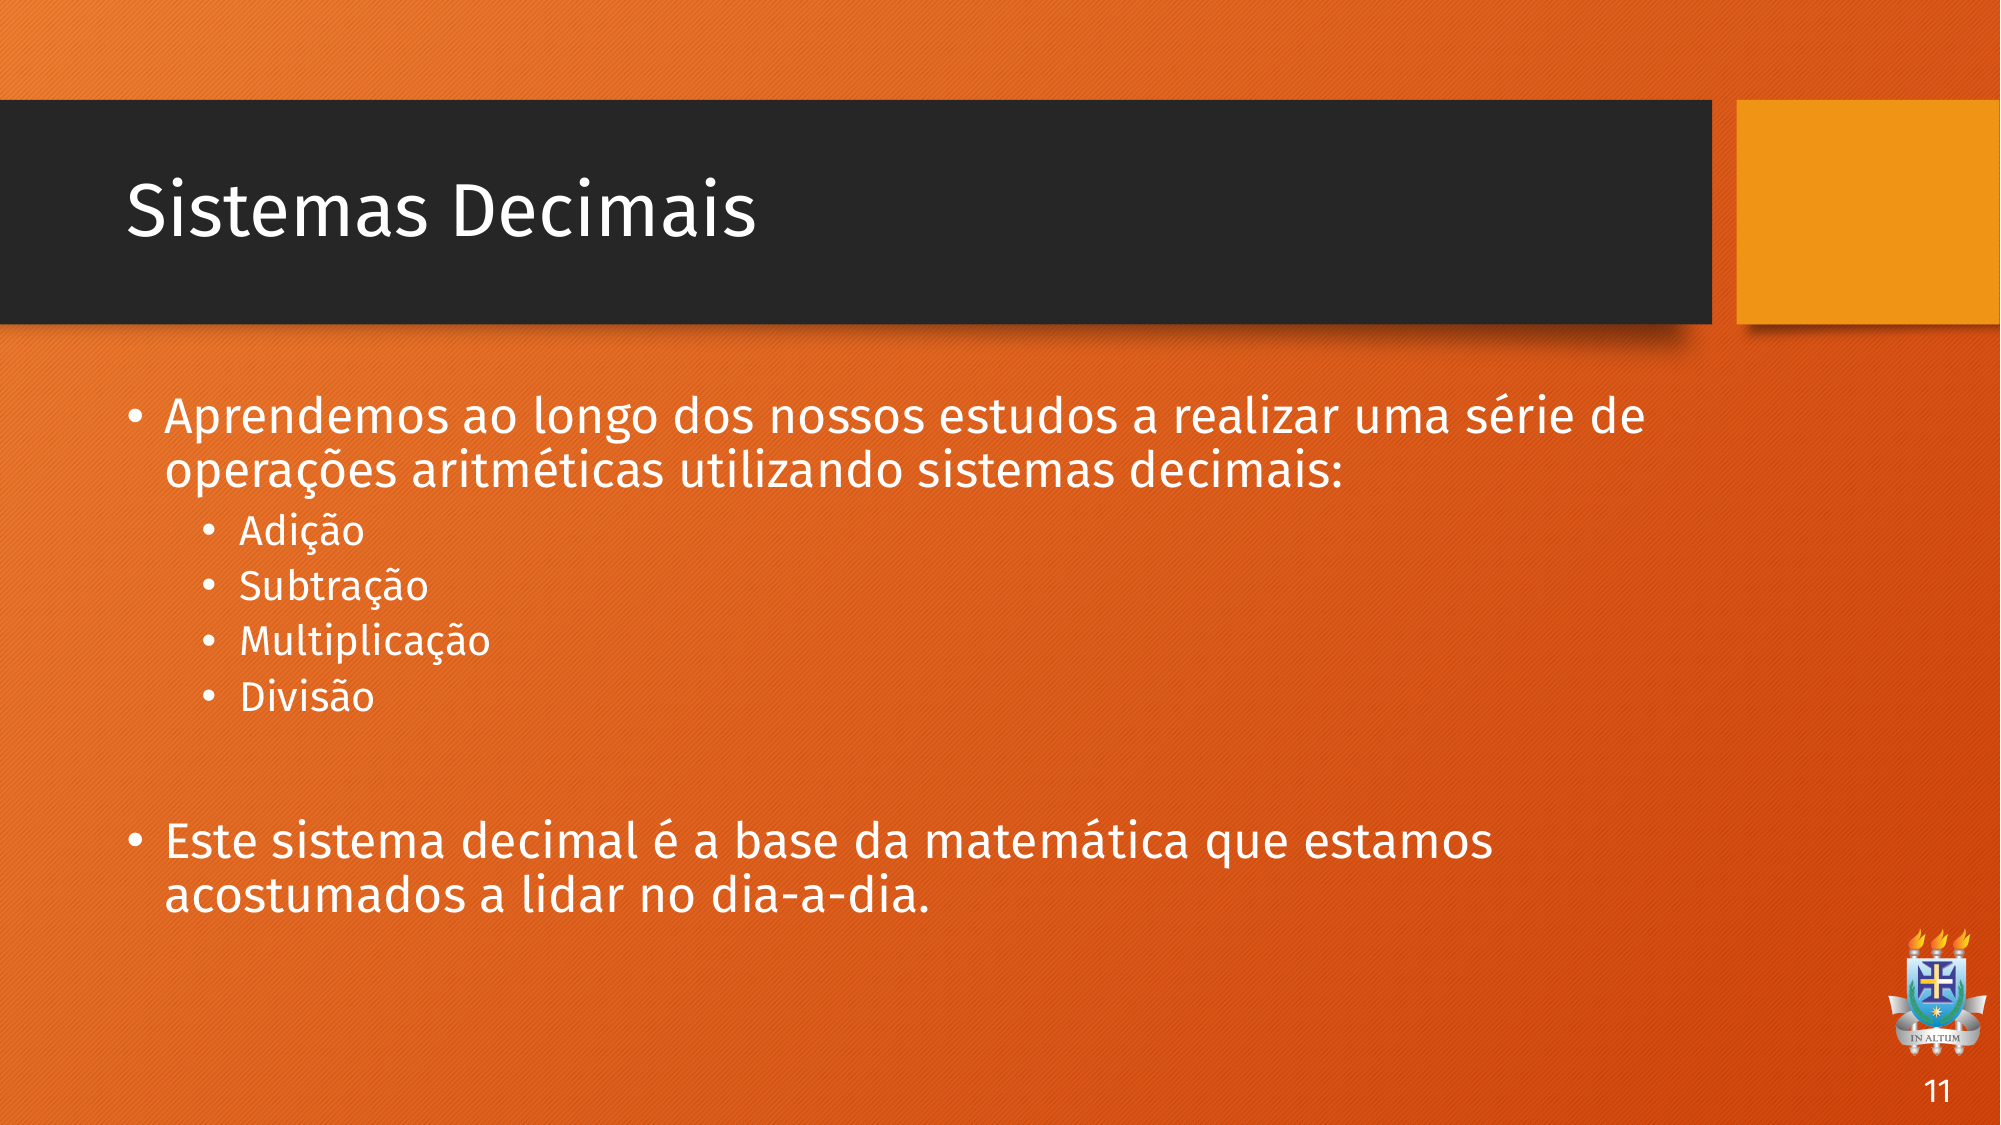

# Sistemas Decimais
Aprendemos ao longo dos nossos estudos a realizar uma série de operações aritméticas utilizando sistemas decimais:
Adição
Subtração
Multiplicação
Divisão

Este sistema decimal é a base da matemática que estamos acostumados a lidar no dia-a-dia.
11